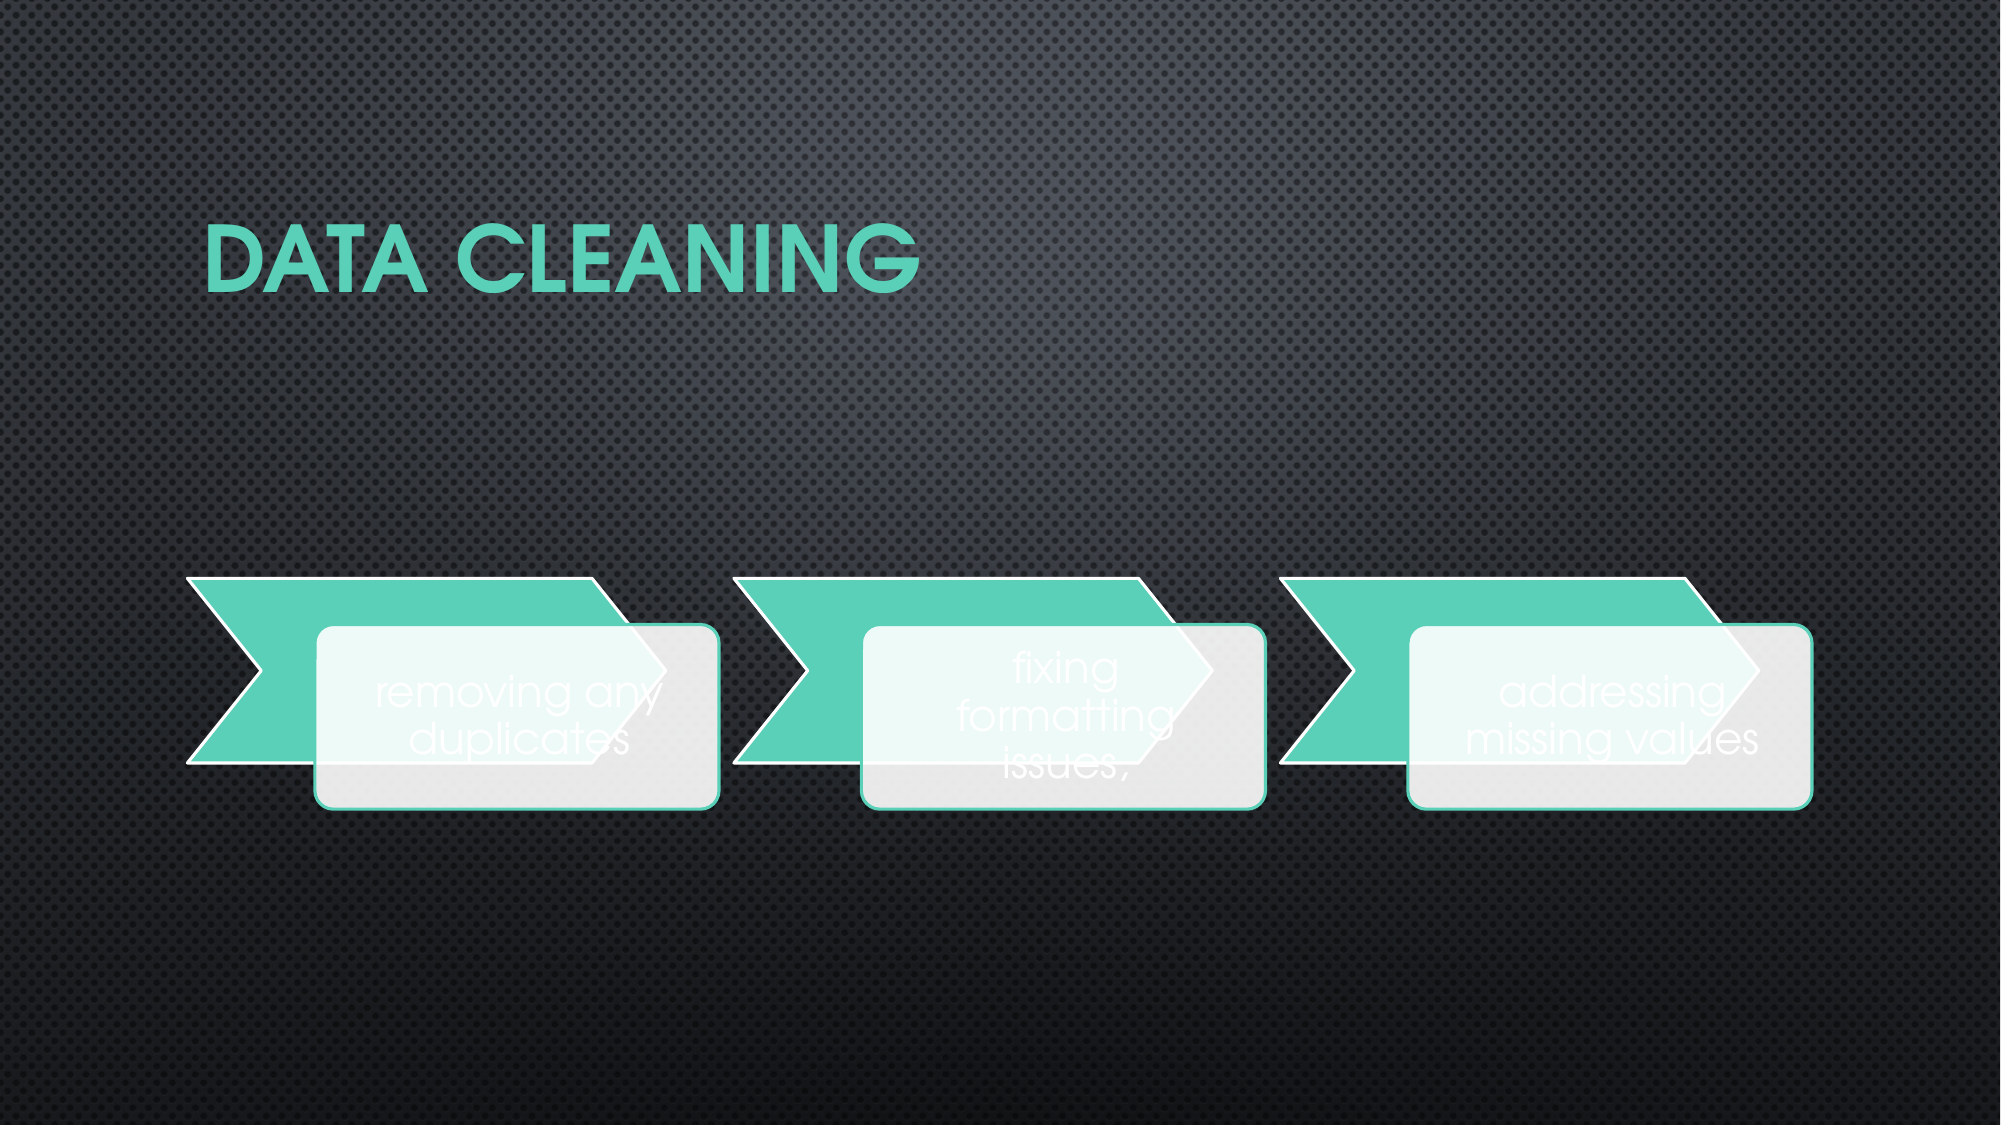

# Data Cleaning
removing any duplicates
fixing formatting issues,
addressing missing values